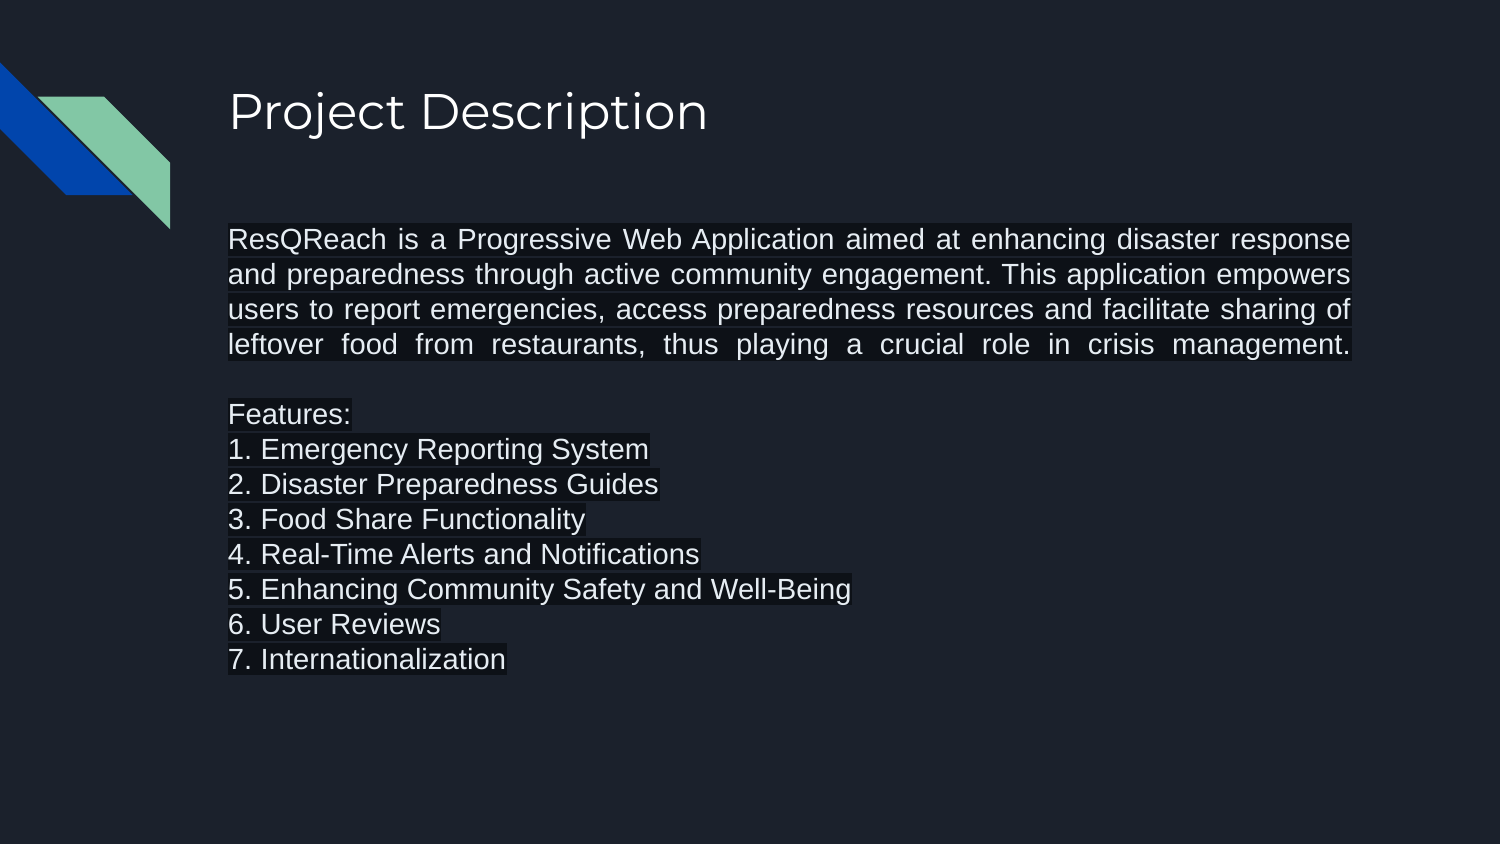

# Project Description
ResQReach is a Progressive Web Application aimed at enhancing disaster response and preparedness through active community engagement. This application empowers users to report emergencies, access preparedness resources and facilitate sharing of leftover food from restaurants, thus playing a crucial role in crisis management.
Features:
1. Emergency Reporting System
2. Disaster Preparedness Guides
3. Food Share Functionality
4. Real-Time Alerts and Notifications
5. Enhancing Community Safety and Well-Being
6. User Reviews
7. Internationalization